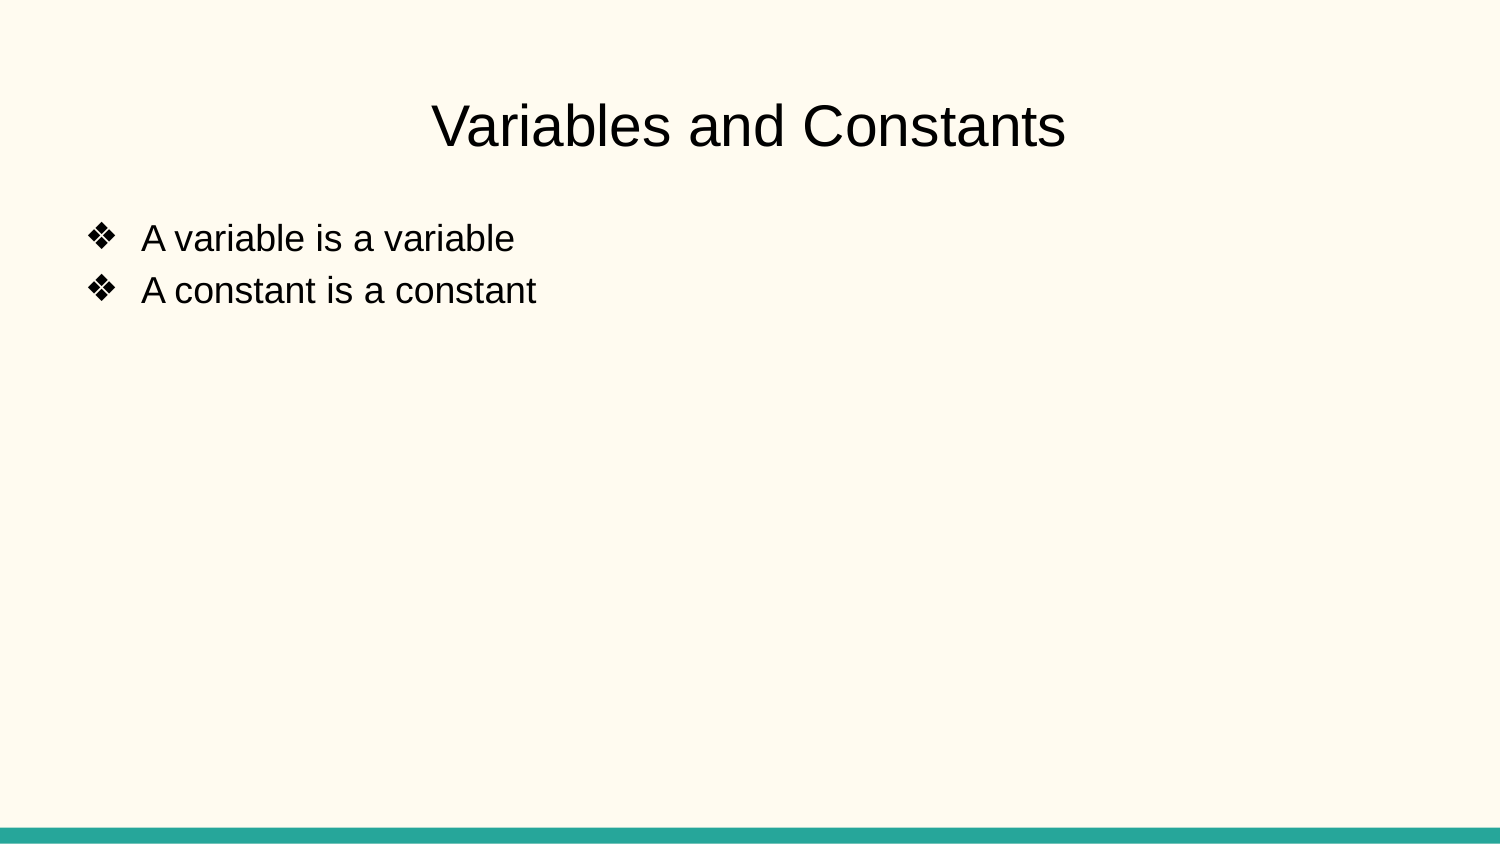

# Variables and Constants
A variable is a variable
A constant is a constant